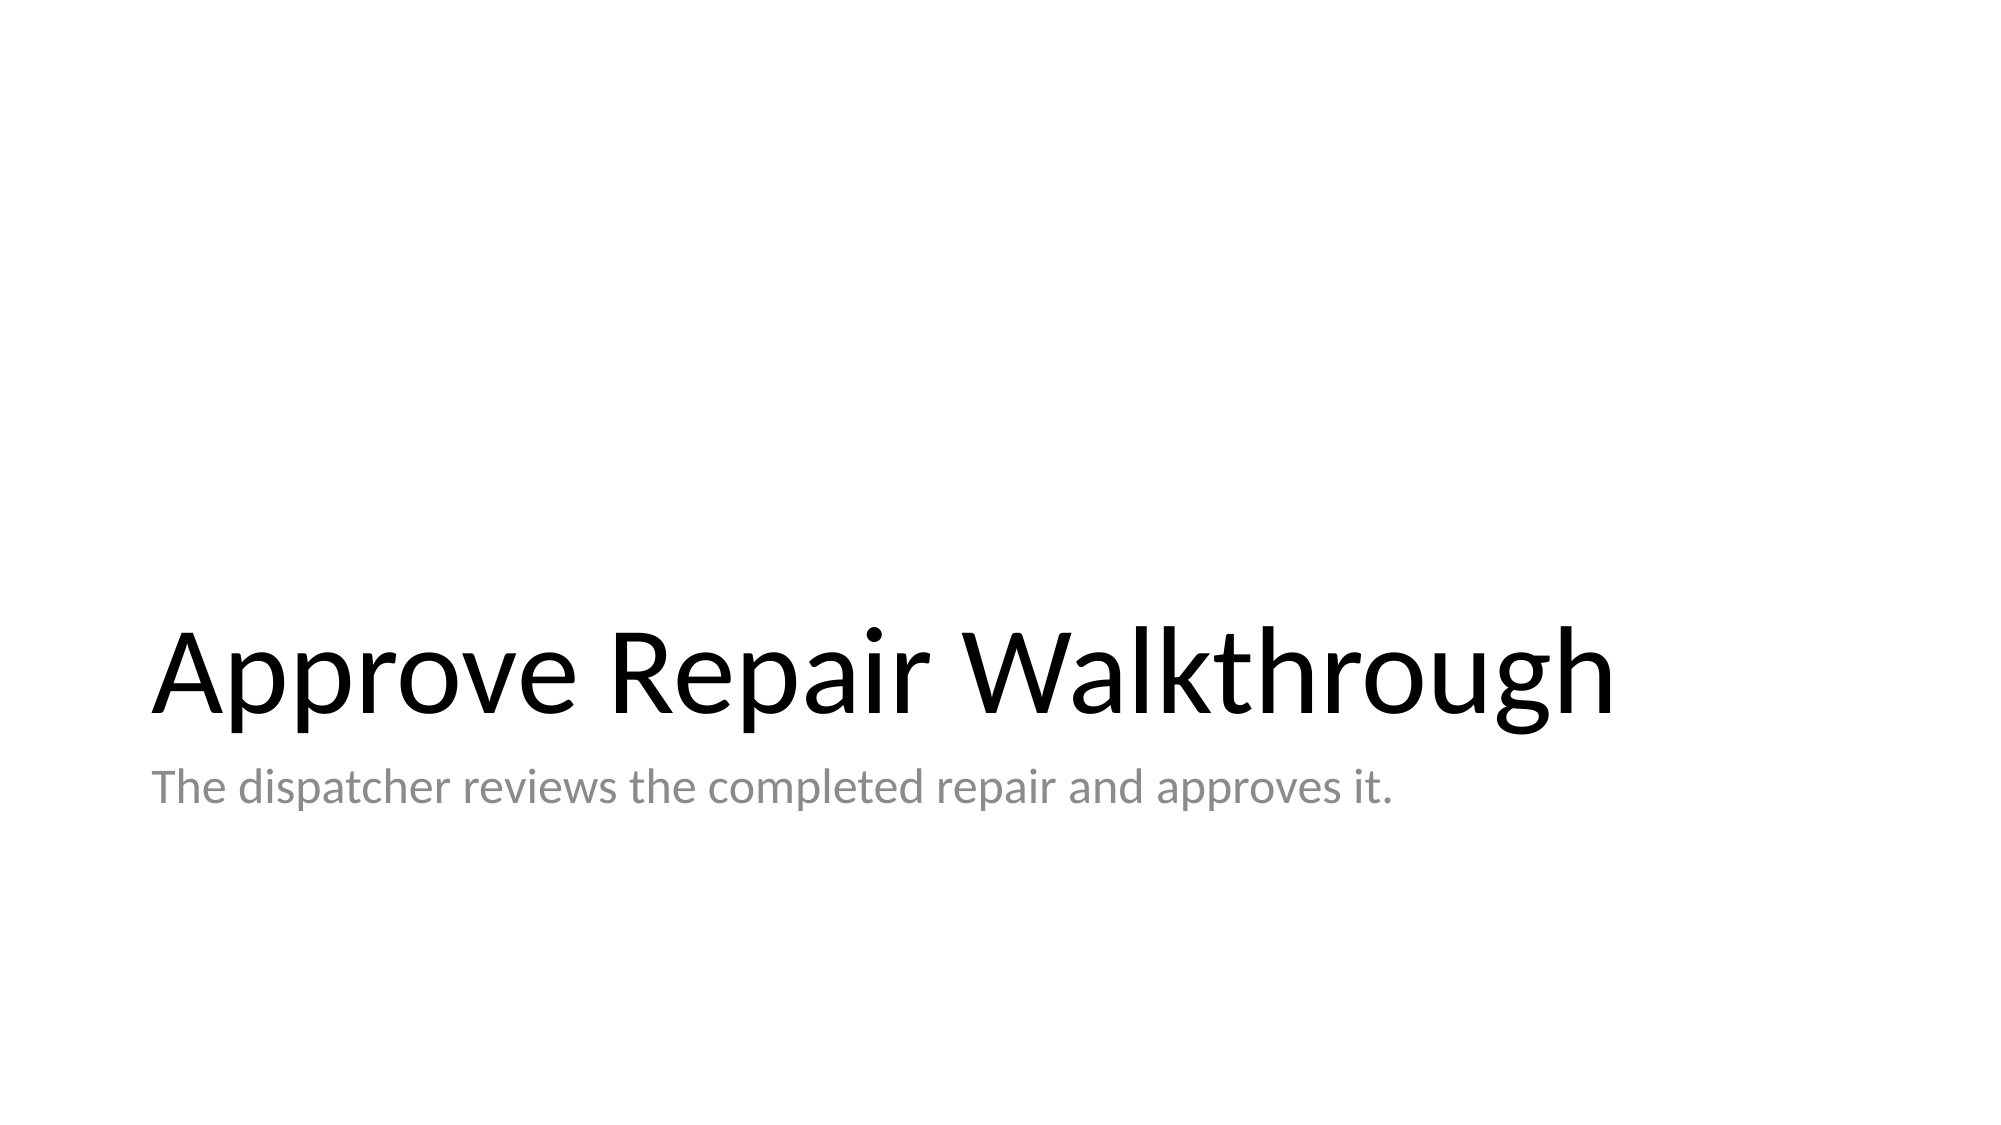

# Approve Repair Walkthrough
The dispatcher reviews the completed repair and approves it.